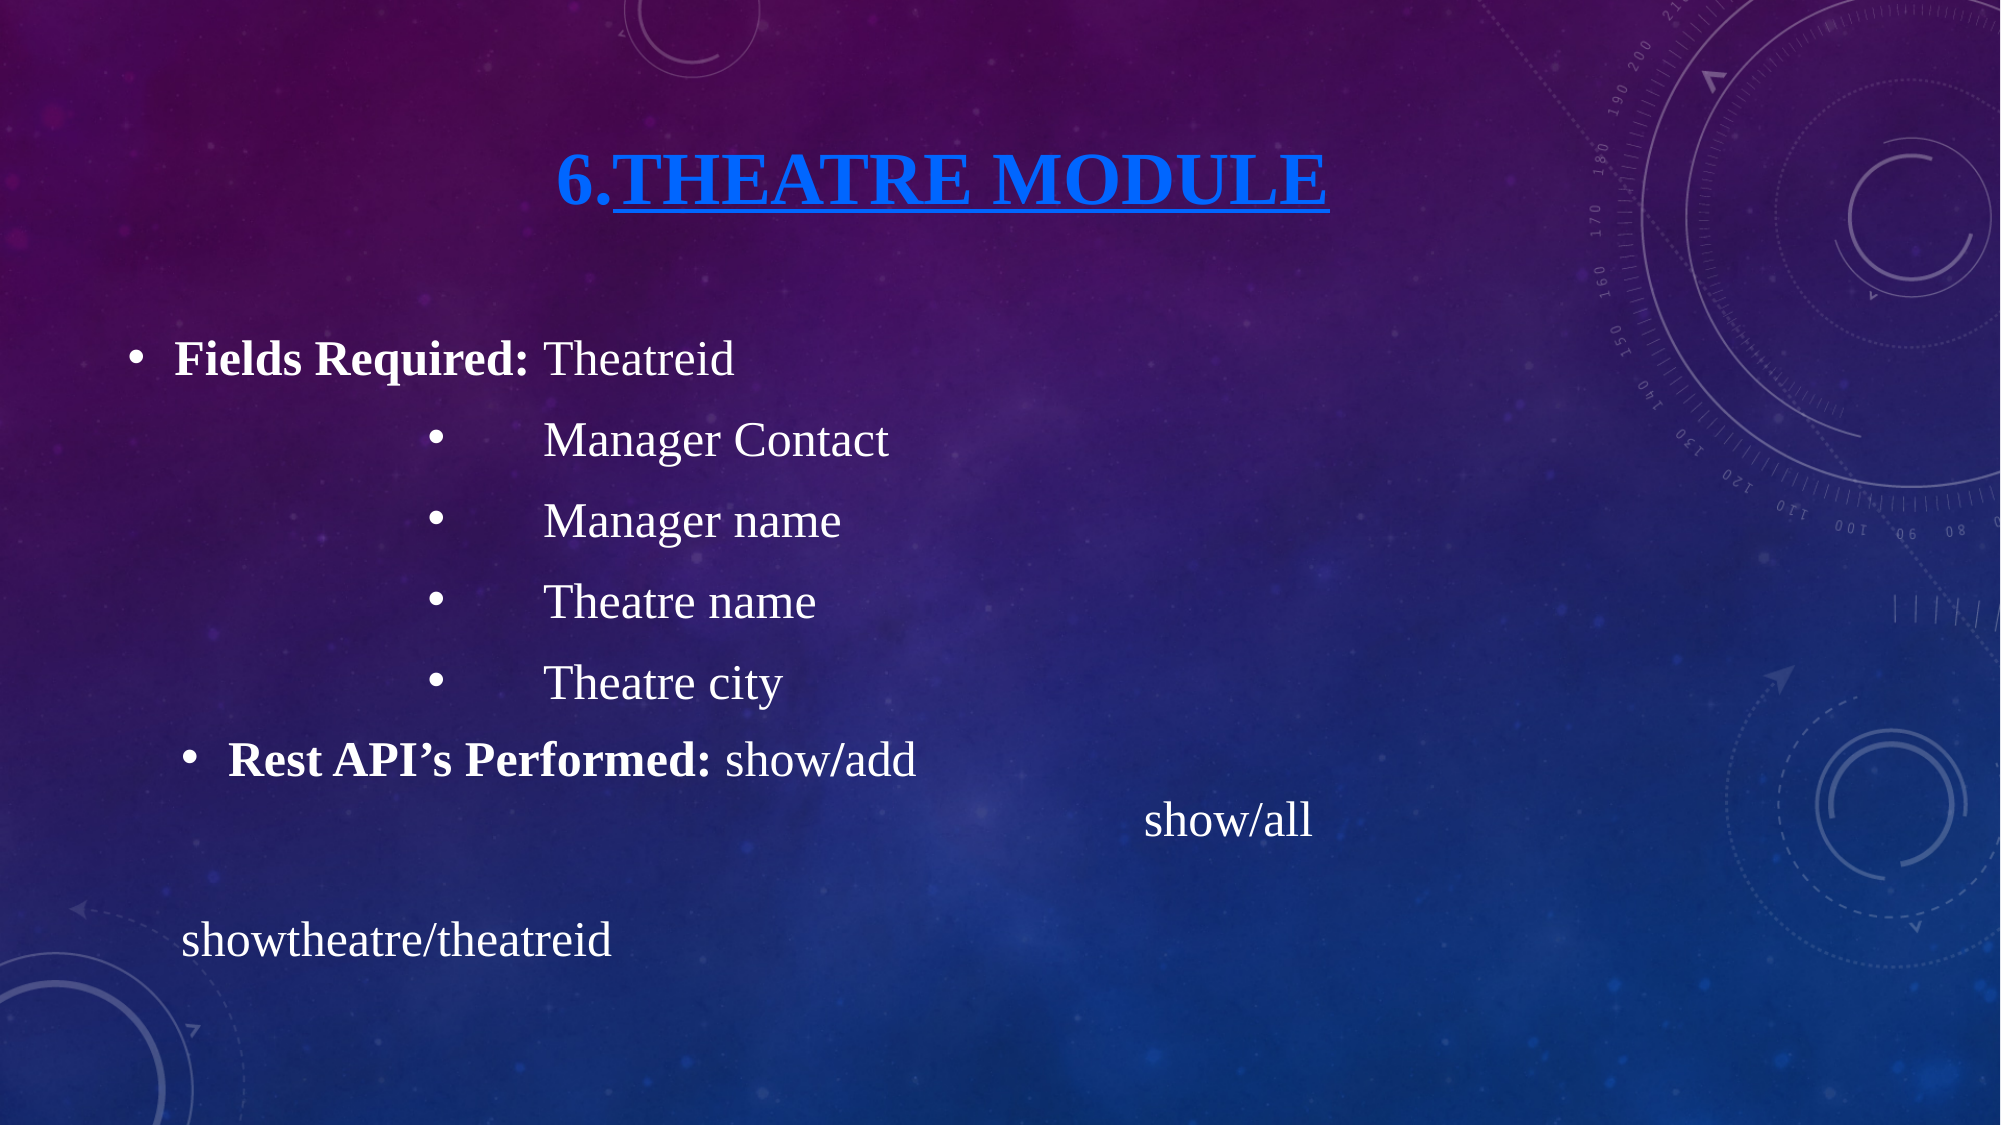

# 6.THEATRE MODULE
Fields Required: Theatreid
       Manager Contact
       Manager name
       Theatre name
       Theatre city
Rest API’s Performed: show/add
						     show/all
						     showtheatre/theatreid